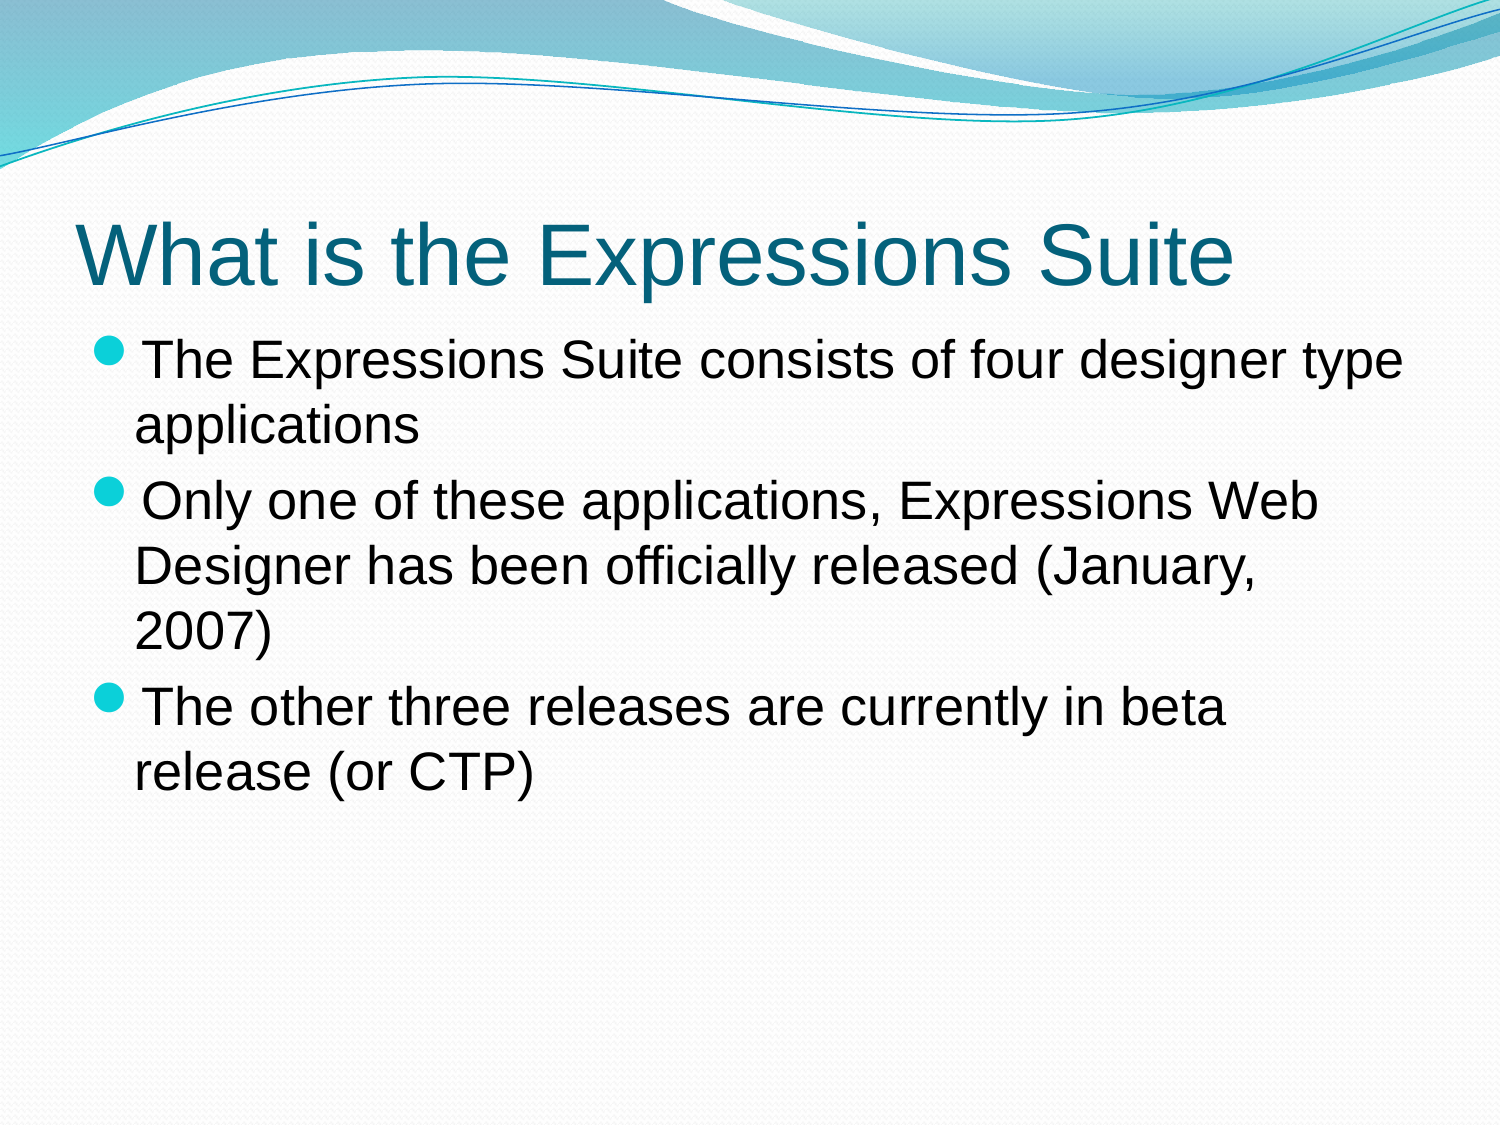

# What is the Expressions Suite
The Expressions Suite consists of four designer type applications
Only one of these applications, Expressions Web Designer has been officially released (January, 2007)
The other three releases are currently in beta release (or CTP)